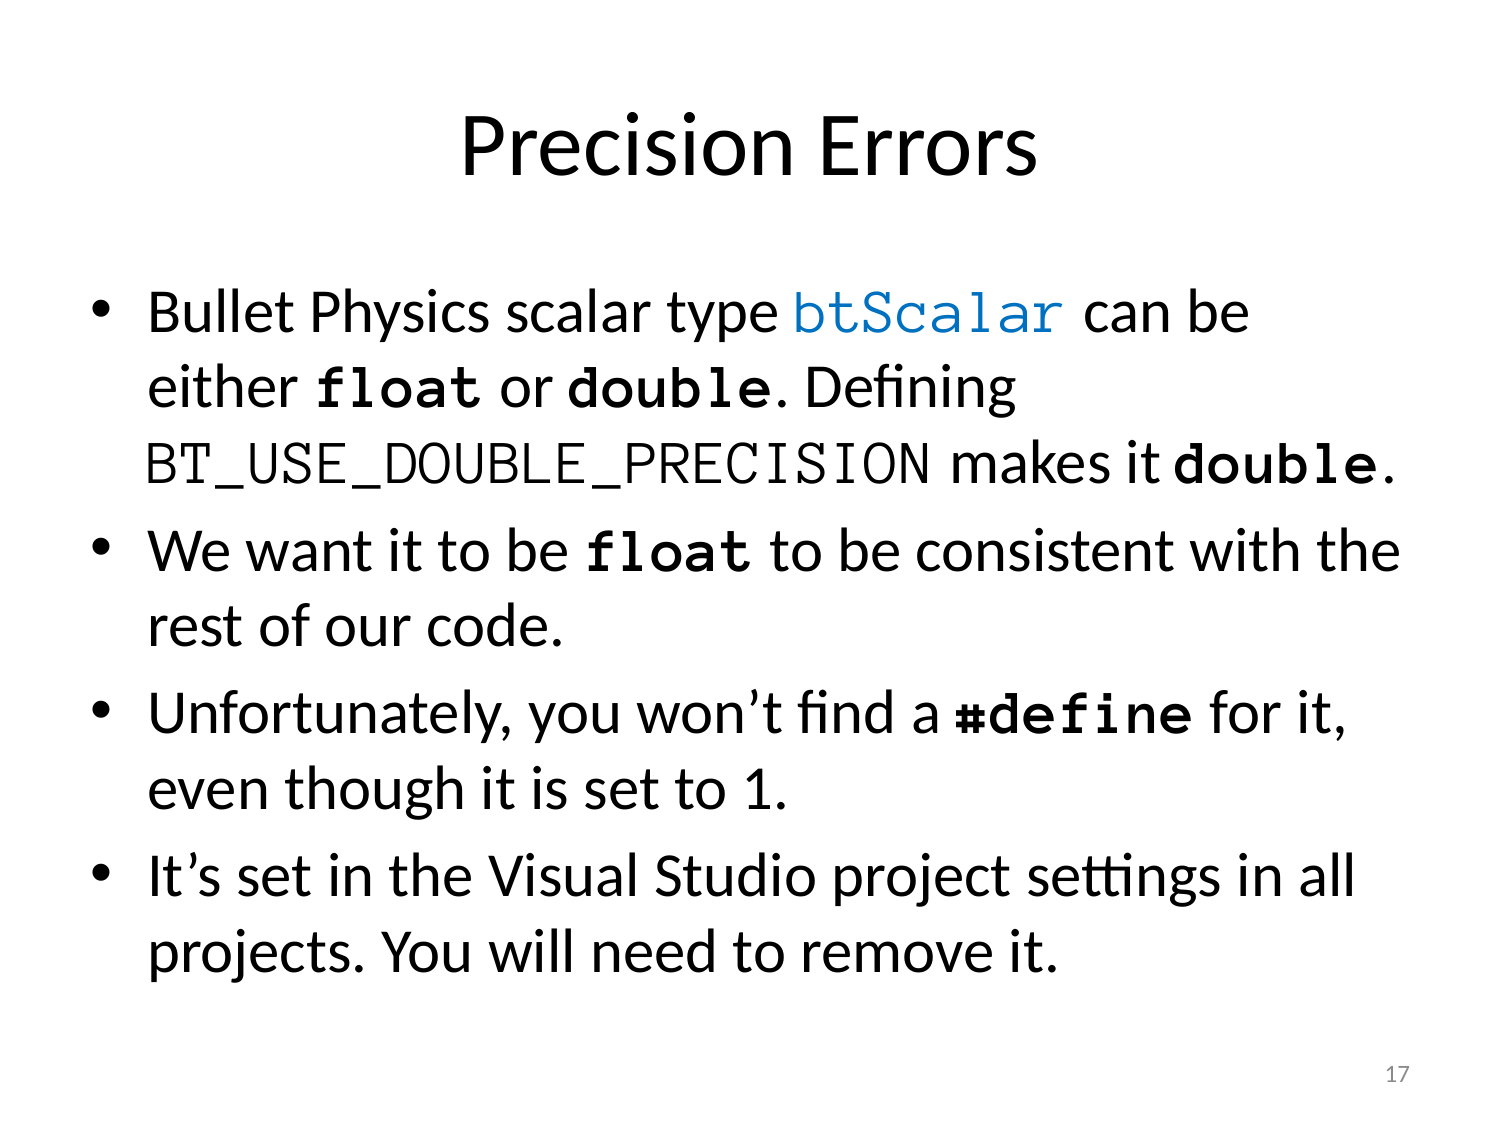

# Precision Errors
Bullet Physics scalar type btScalar can be either float or double. Defining BT_USE_DOUBLE_PRECISION makes it double.
We want it to be float to be consistent with the rest of our code.
Unfortunately, you won’t find a #define for it, even though it is set to 1.
It’s set in the Visual Studio project settings in all projects. You will need to remove it.
17